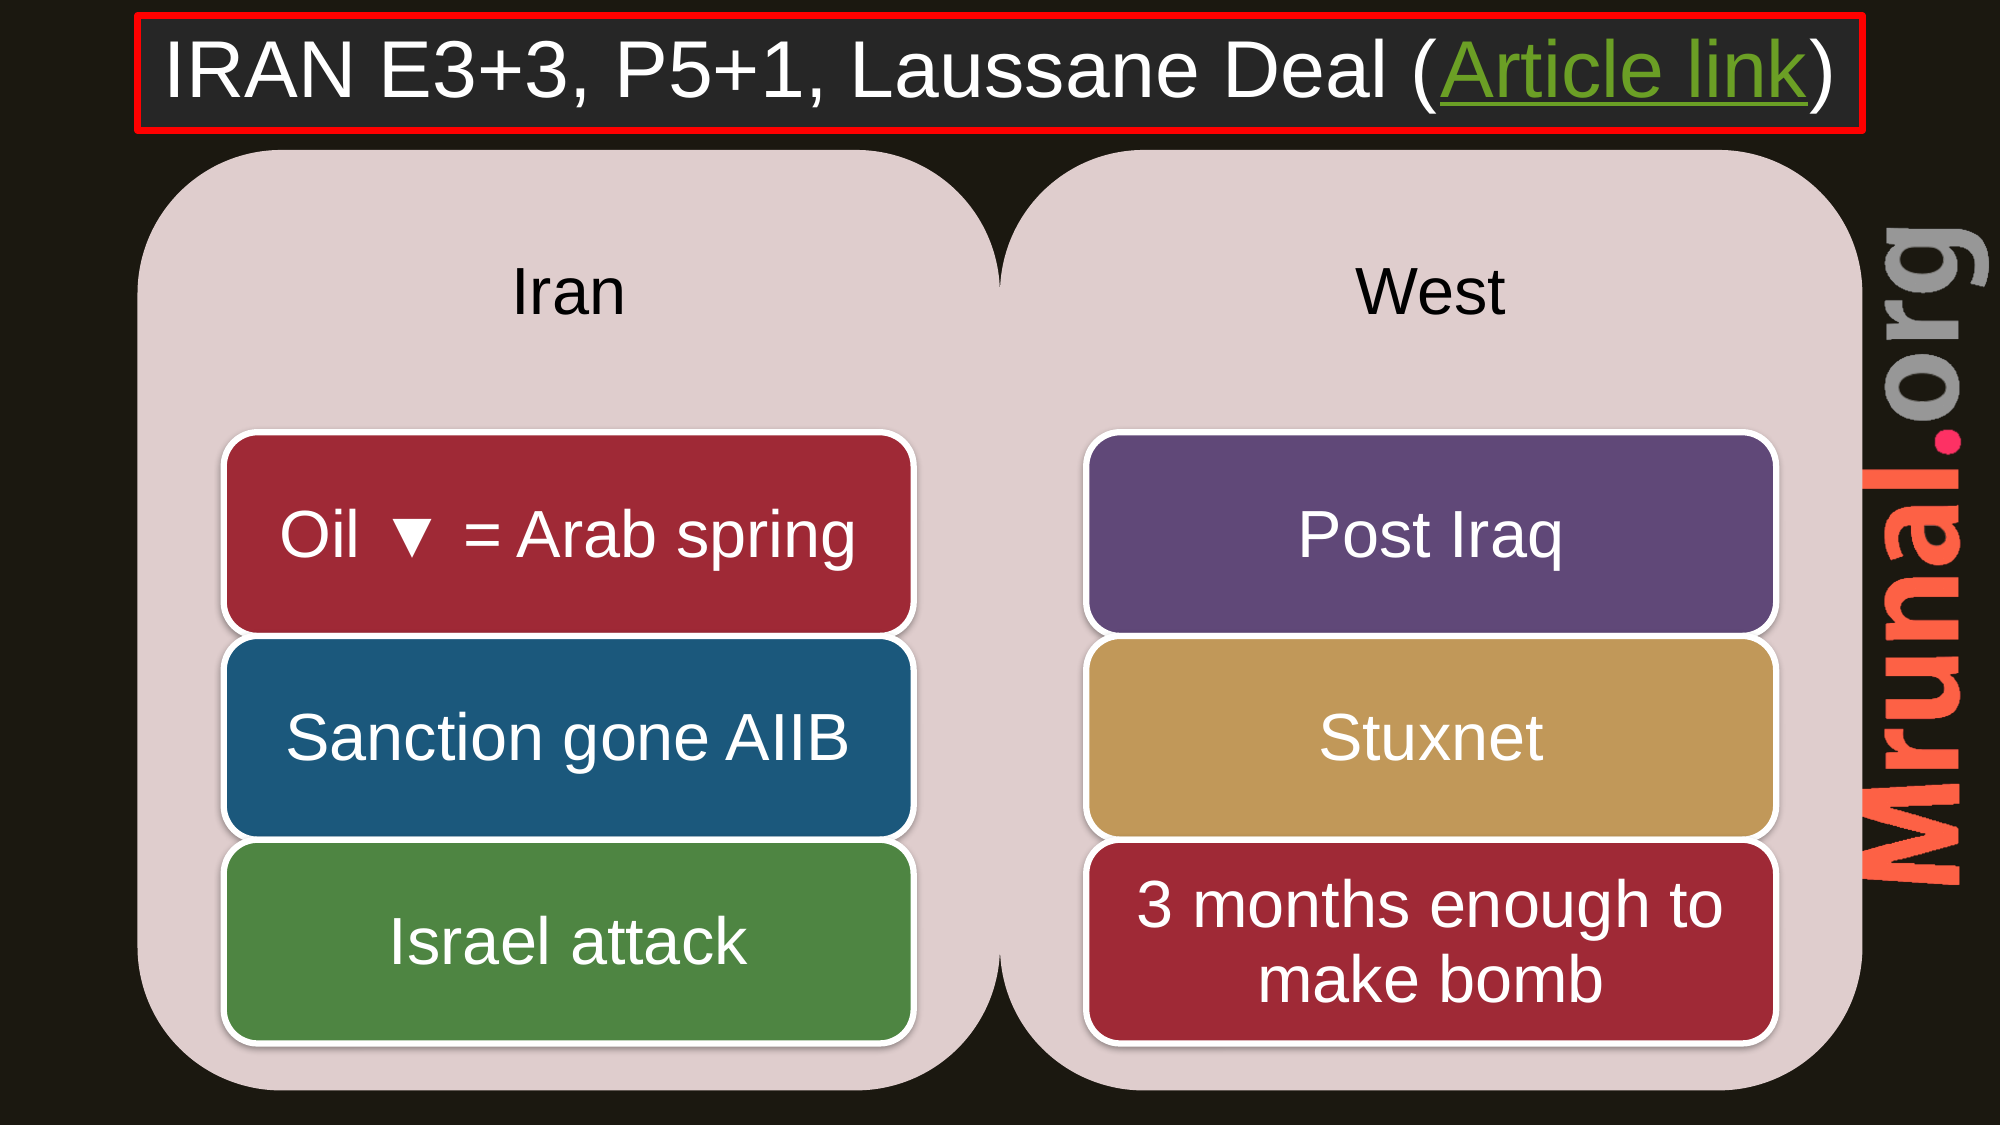

# IRAN E3+3, P5+1, Laussane Deal (Article link)
Iran
Oil ▼ = Arab spring
Israel attack
West
Post Iraq
Stuxnet
Sanction gone AIIB
3 months enough to make bomb